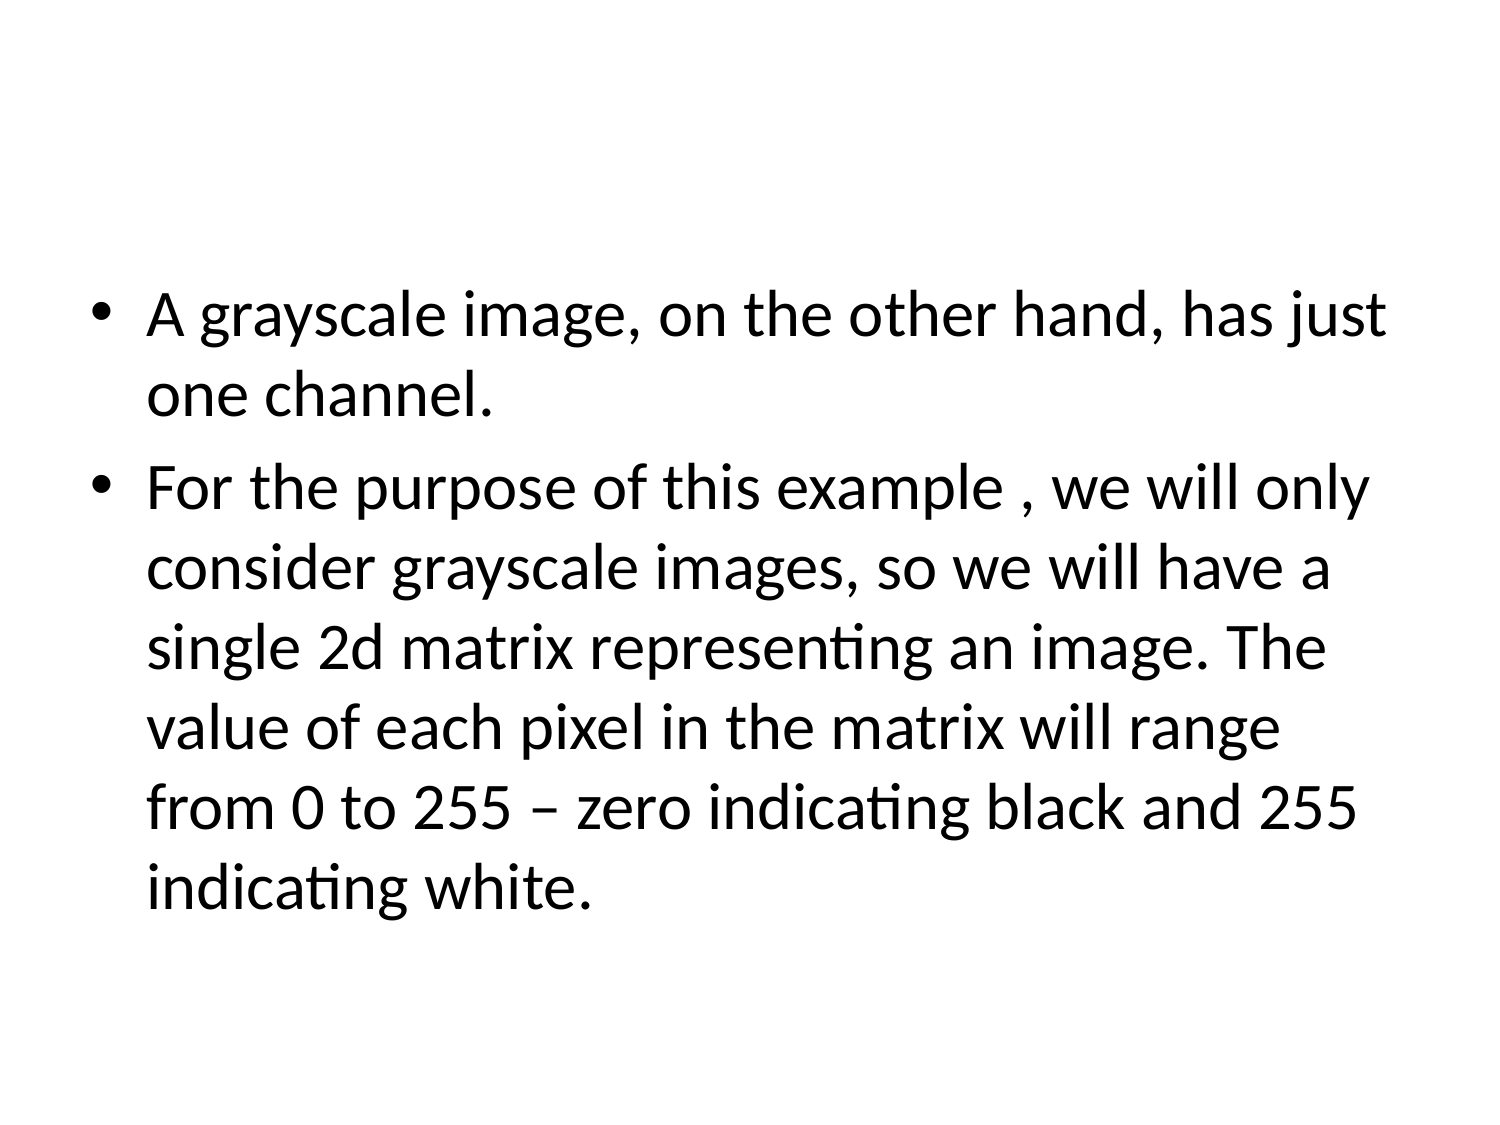

A grayscale image, on the other hand, has just one channel.
For the purpose of this example , we will only consider grayscale images, so we will have a single 2d matrix representing an image. The value of each pixel in the matrix will range from 0 to 255 – zero indicating black and 255 indicating white.